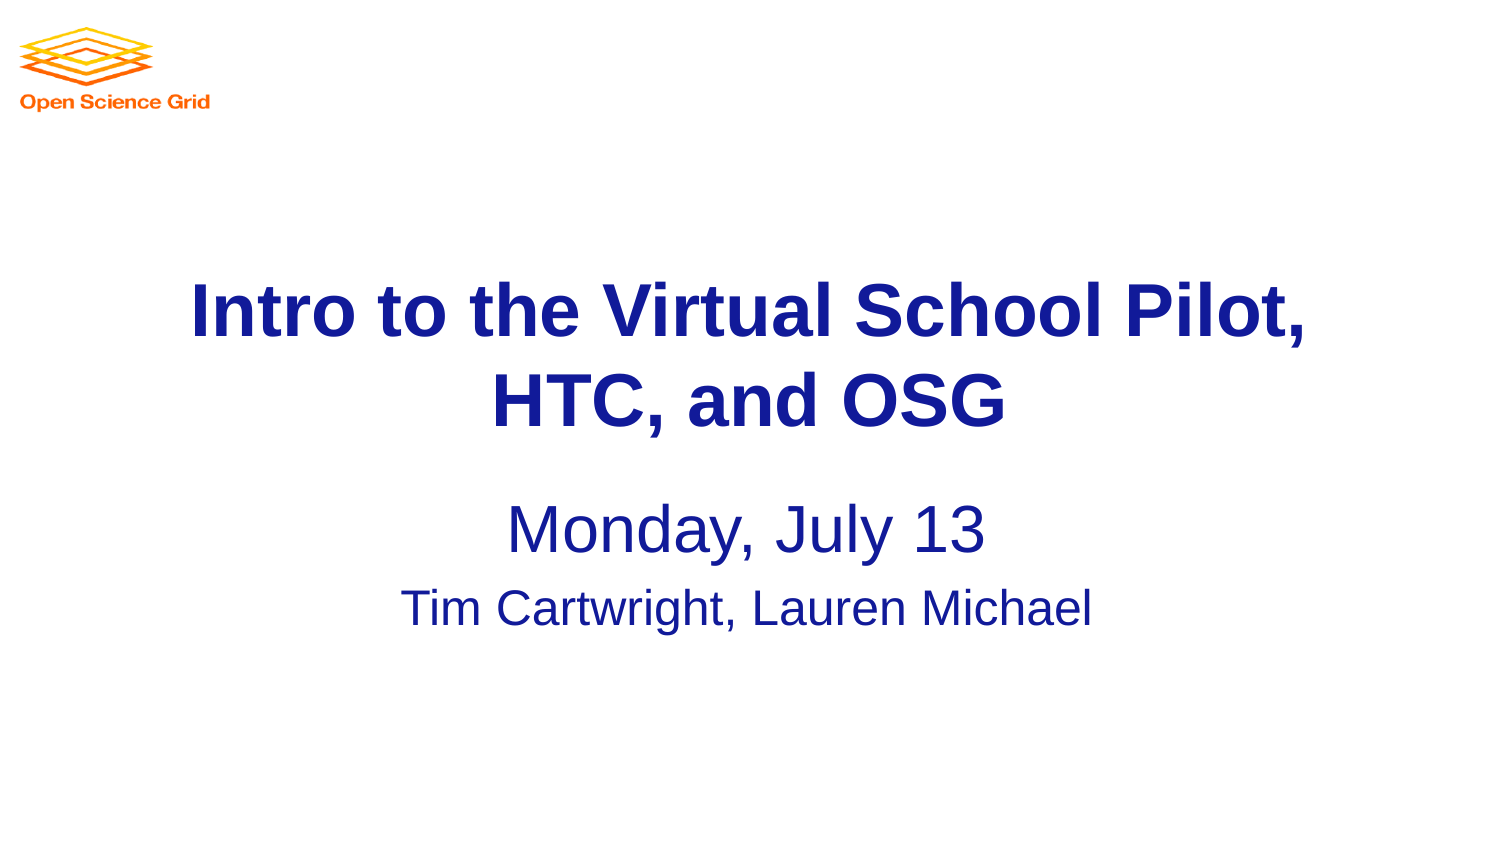

# Intro to the Virtual School Pilot, HTC, and OSG
Monday, July 13
Tim Cartwright, Lauren Michael